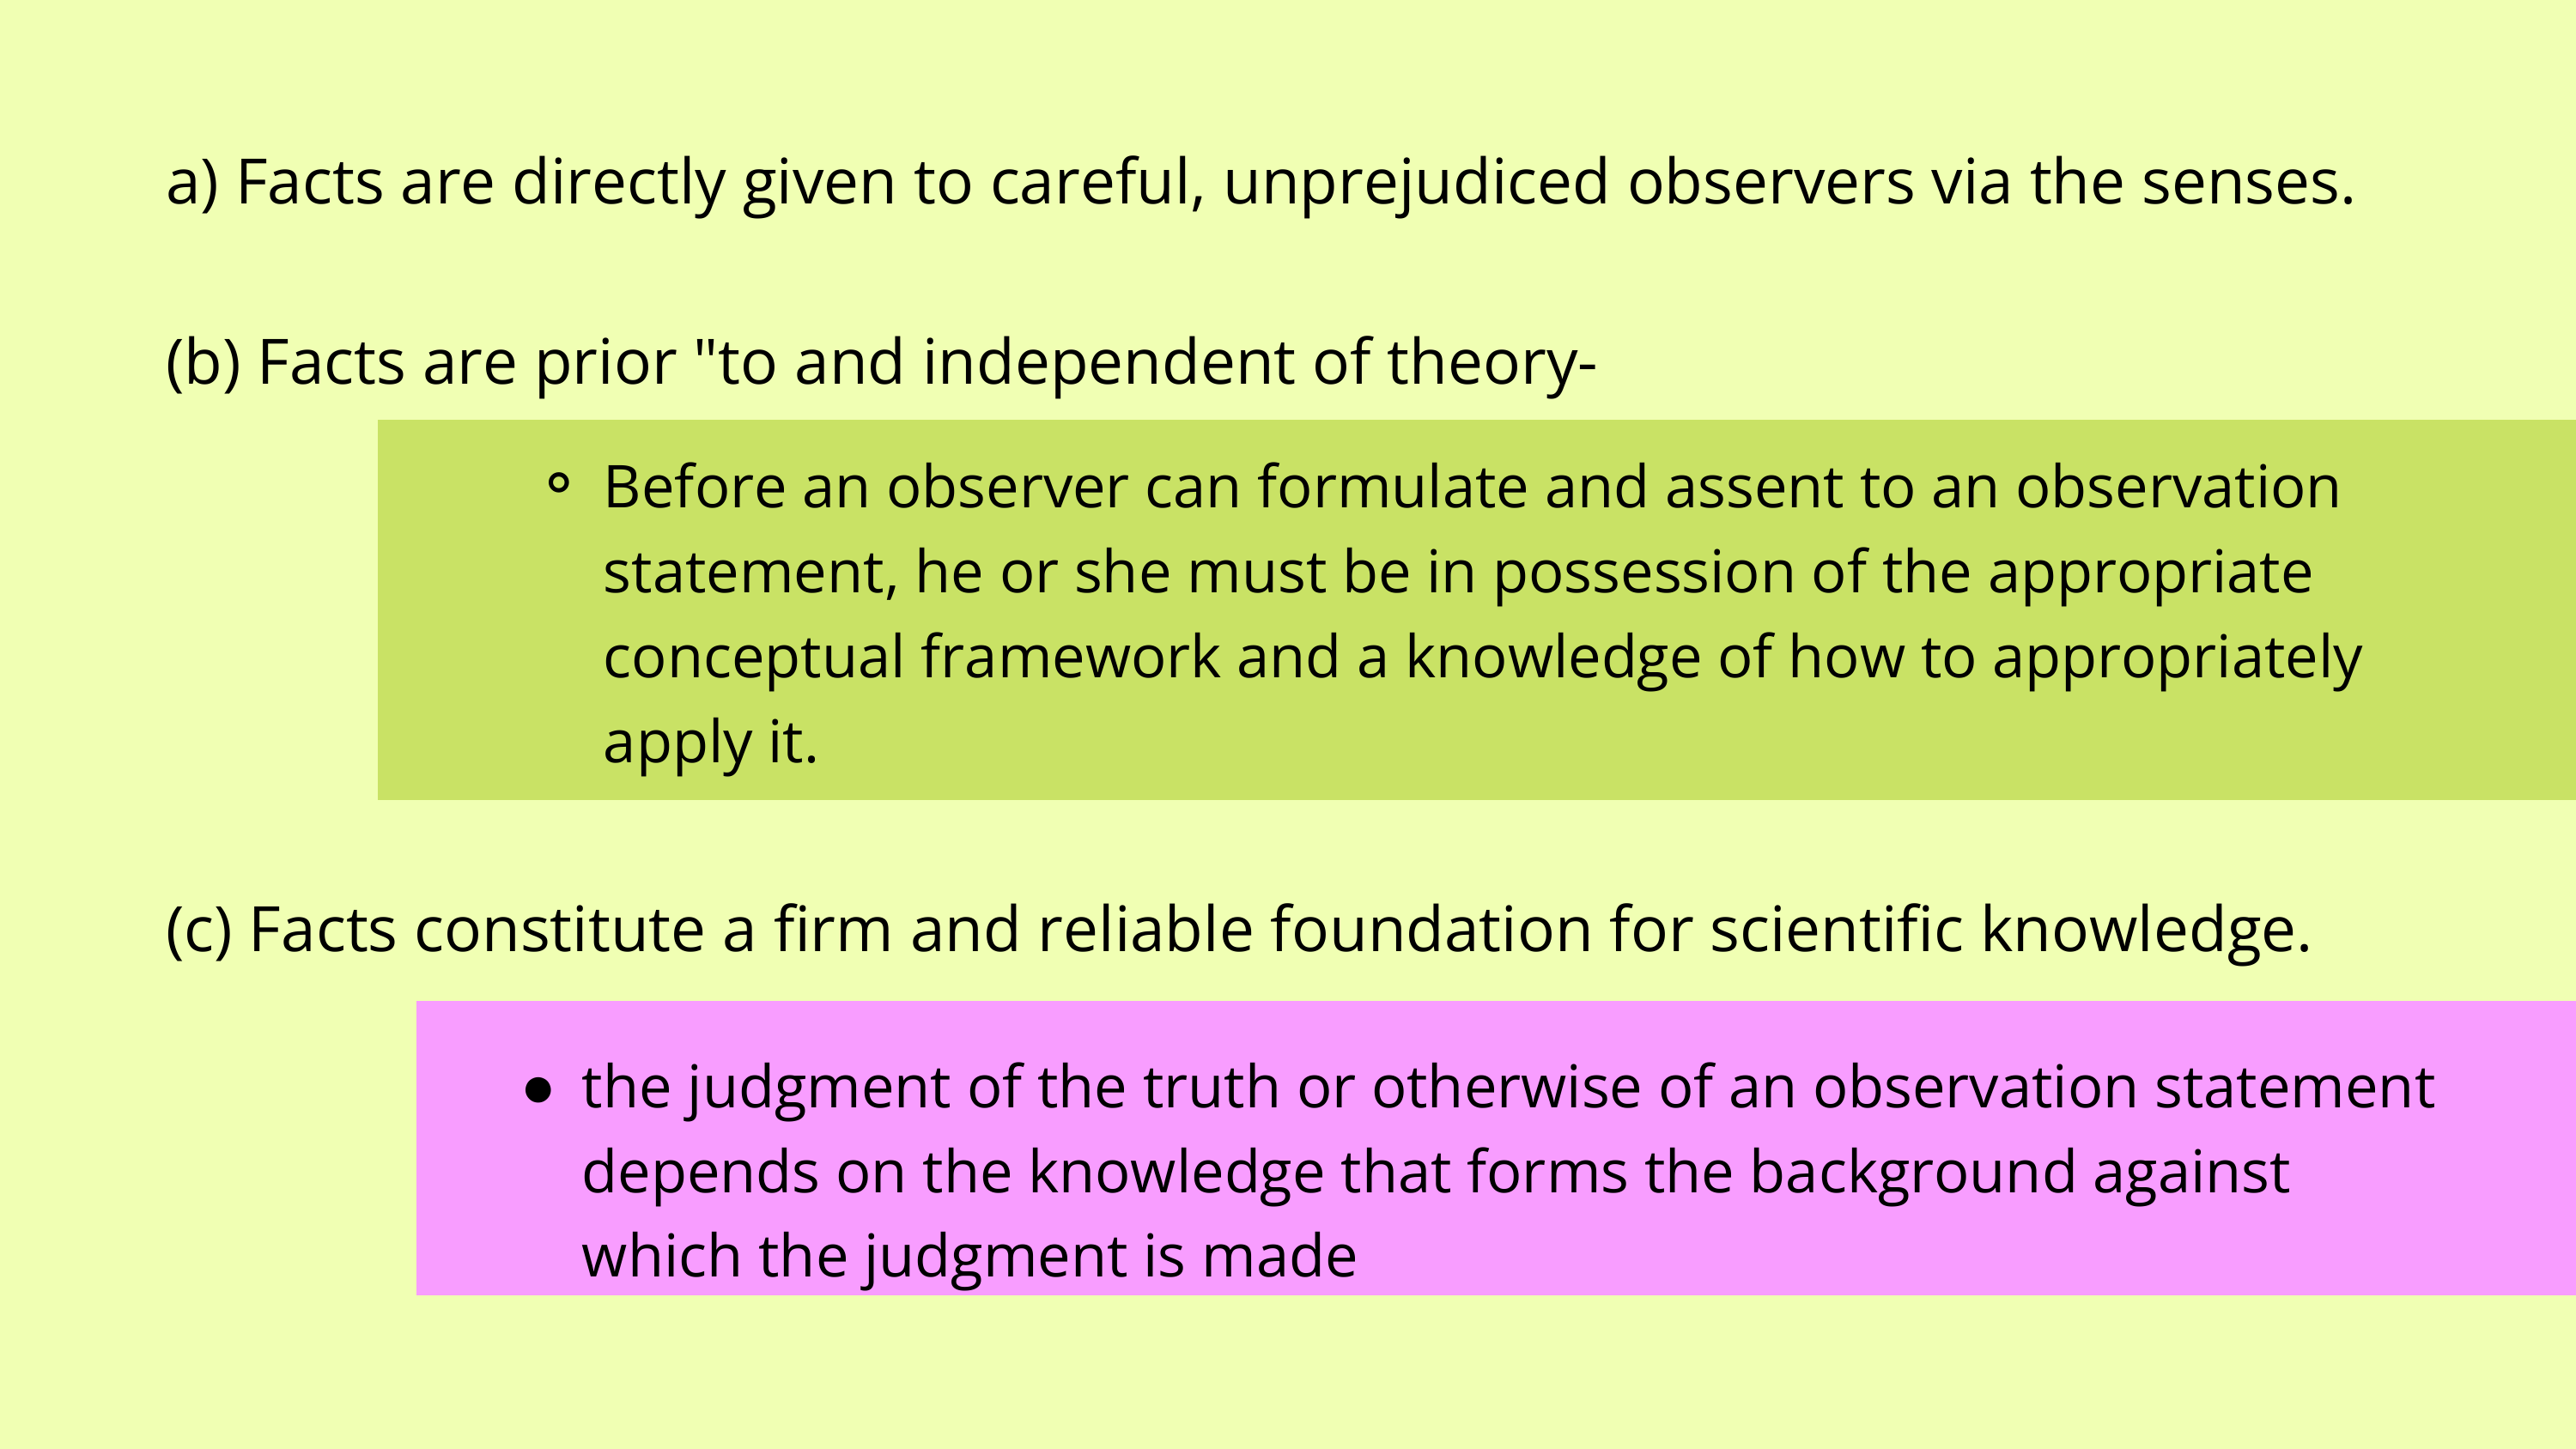

a) Facts are directly given to careful, unprejudiced observers via the senses.

(b) Facts are prior "to and independent of theory-

(c) Facts constitute a firm and reliable foundation for scientific knowledge.

Before an observer can formulate and assent to an observation statement, he or she must be in possession of the appropriate conceptual framework and a knowledge of how to appropriately apply it.

the judgment of the truth or otherwise of an observation statement depends on the knowledge that forms the background against which the judgment is made